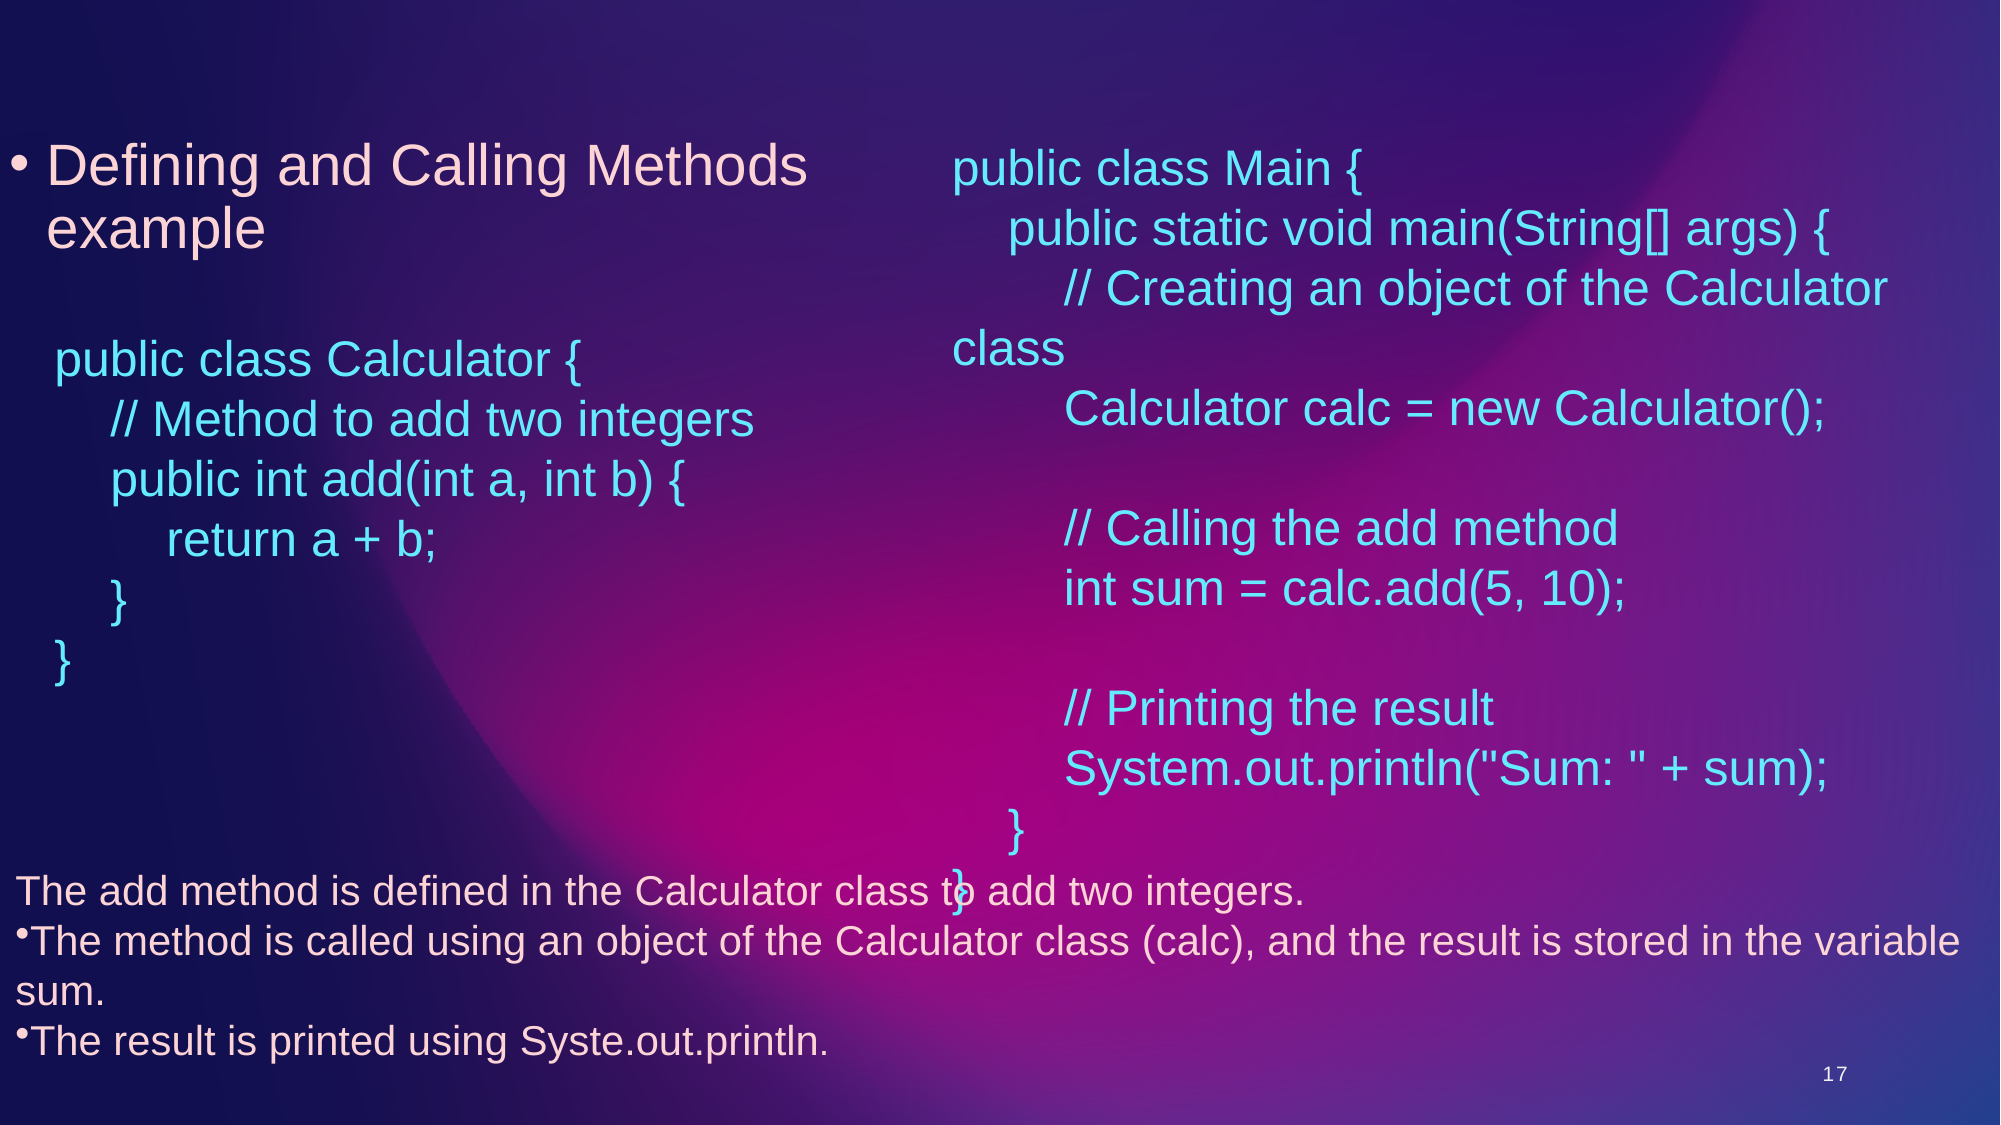

Defining and Calling Methods example
public class Main {
    public static void main(String[] args) {
        // Creating an object of the Calculator class
        Calculator calc = new Calculator();

        // Calling the add method
        int sum = calc.add(5, 10);

        // Printing the result
        System.out.println("Sum: " + sum);
    }
}
public class Calculator {
    // Method to add two integers
    public int add(int a, int b) {
        return a + b;
    }
}

The add method is defined in the Calculator class to add two integers.
The method is called using an object of the Calculator class (calc), and the result is stored in the variable sum.
The result is printed using Syste.out.println.
17